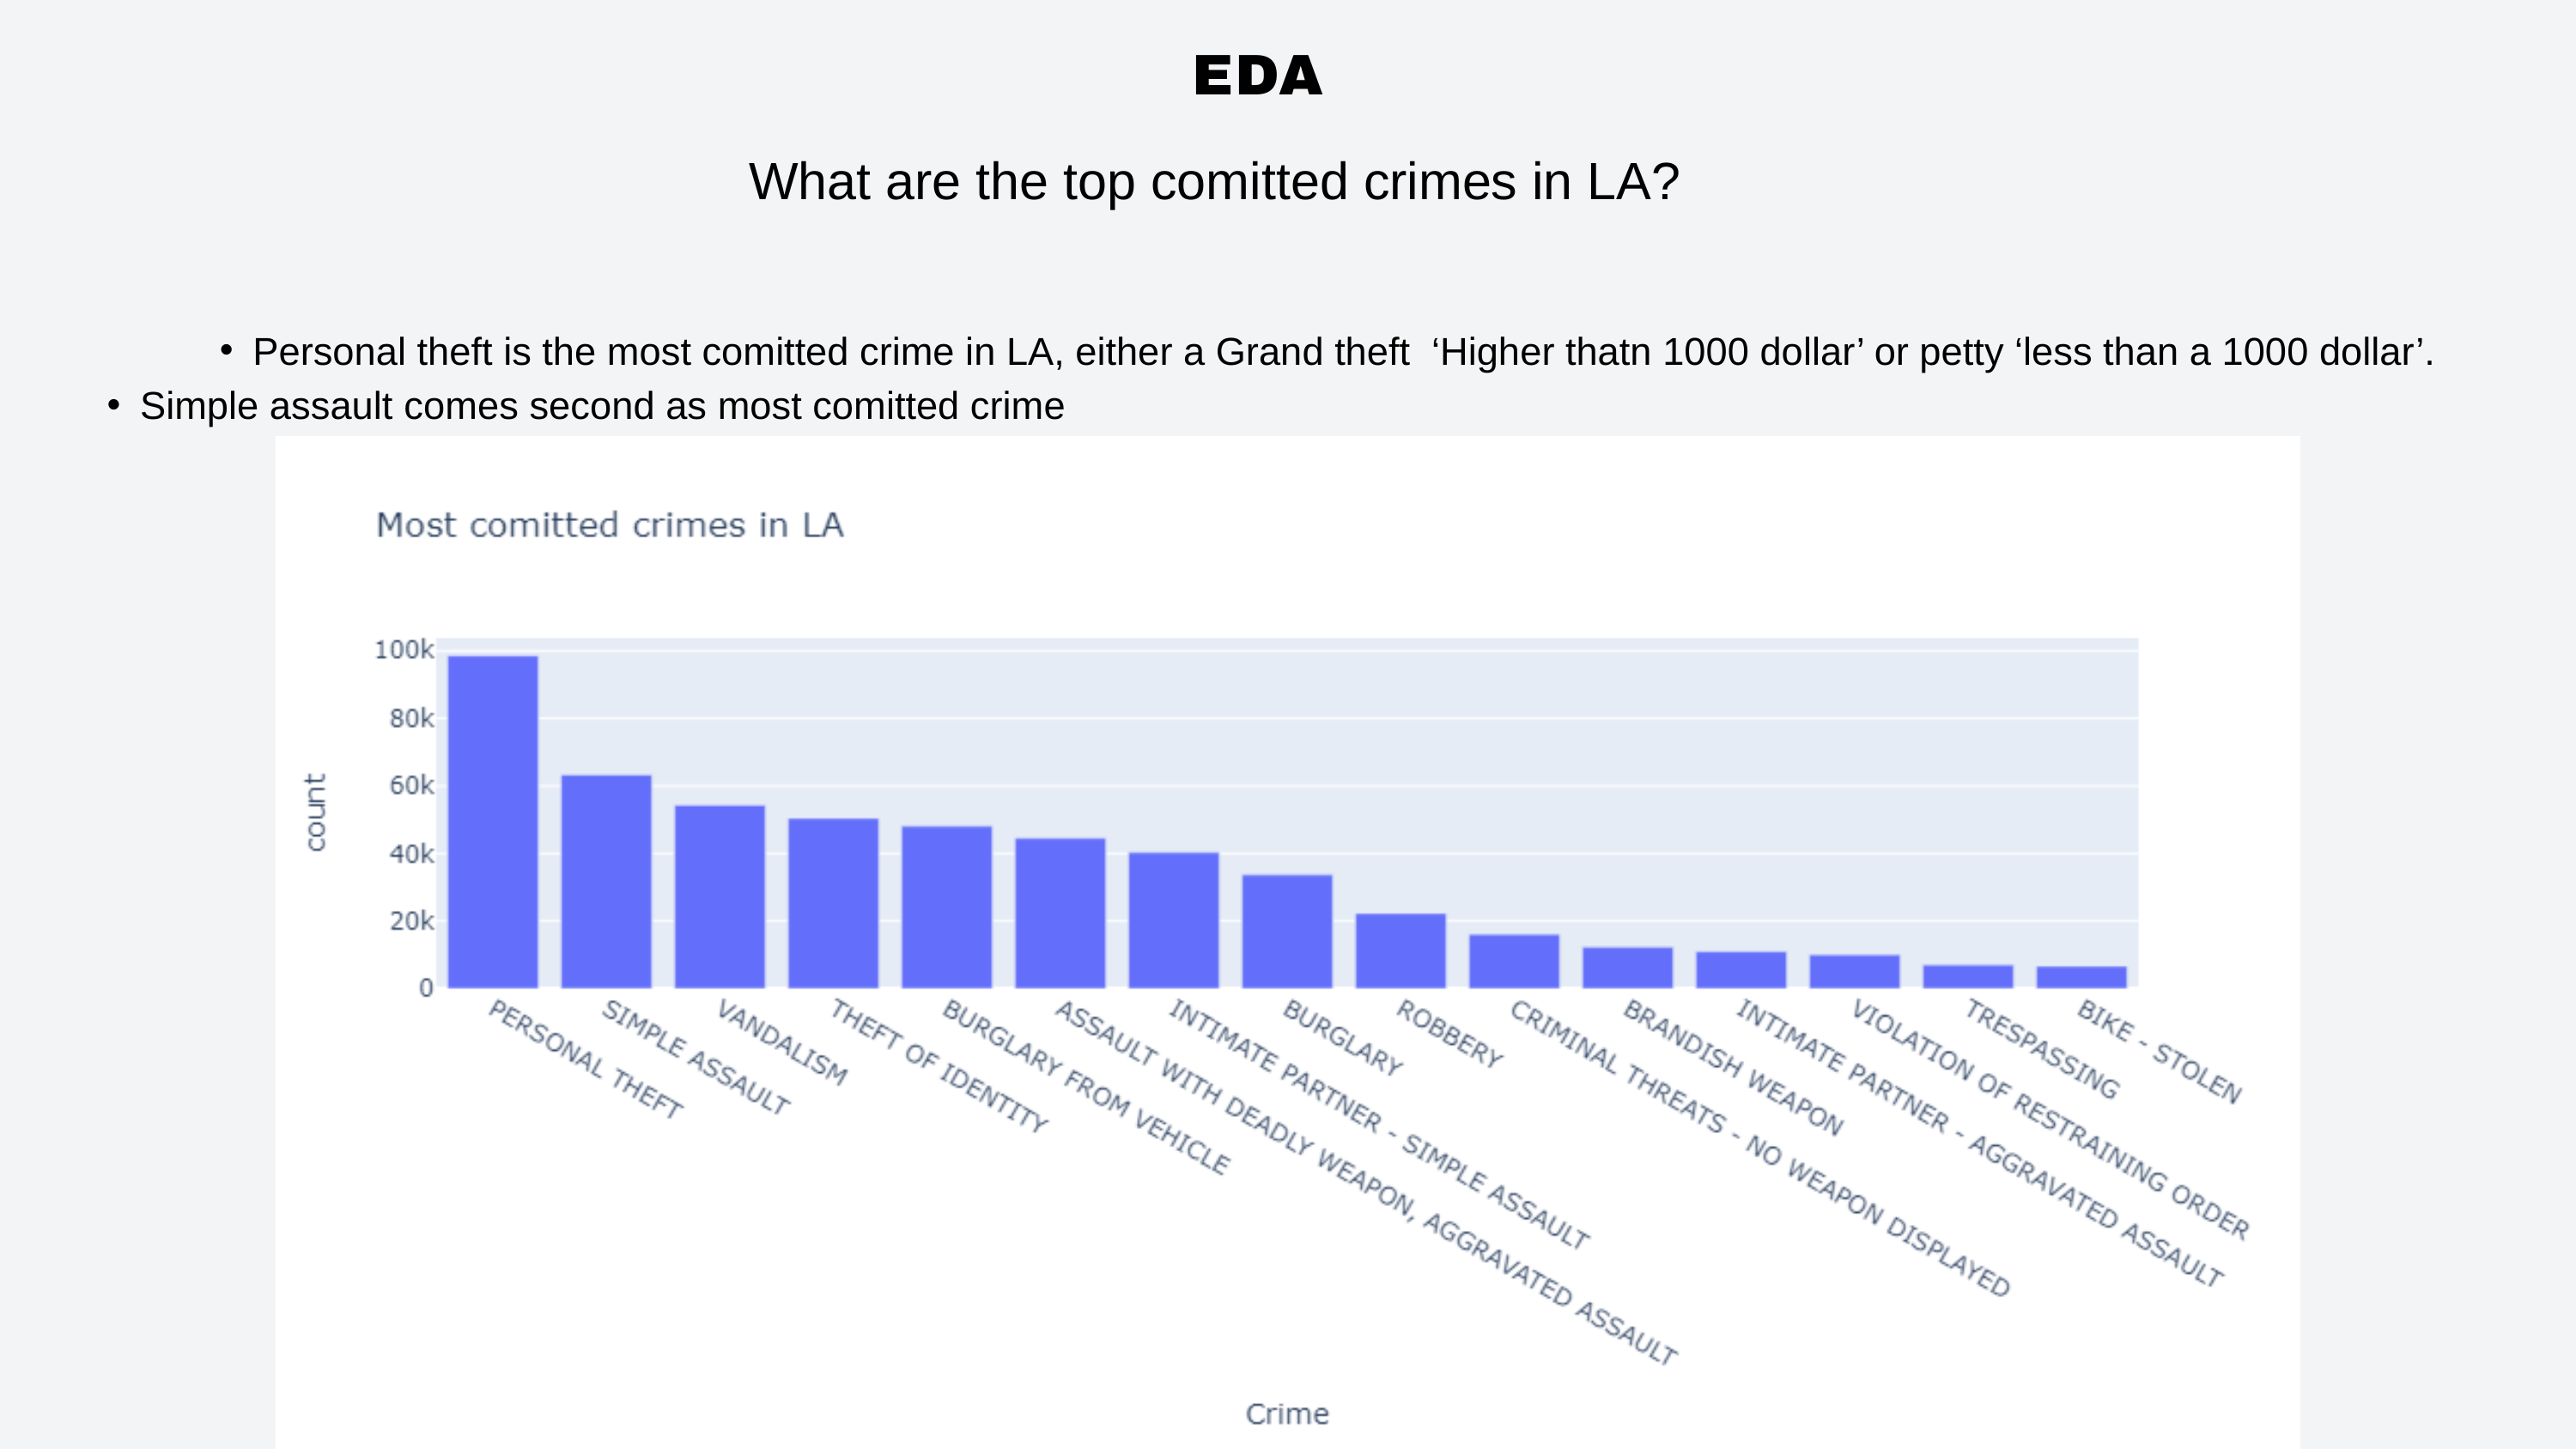

EDA
What are the top comitted crimes in LA?
Personal theft is the most comitted crime in LA, either a Grand theft  ‘Higher thatn 1000 dollar’ or petty ‘less than a 1000 dollar’.
Simple assault comes second as most comitted crime